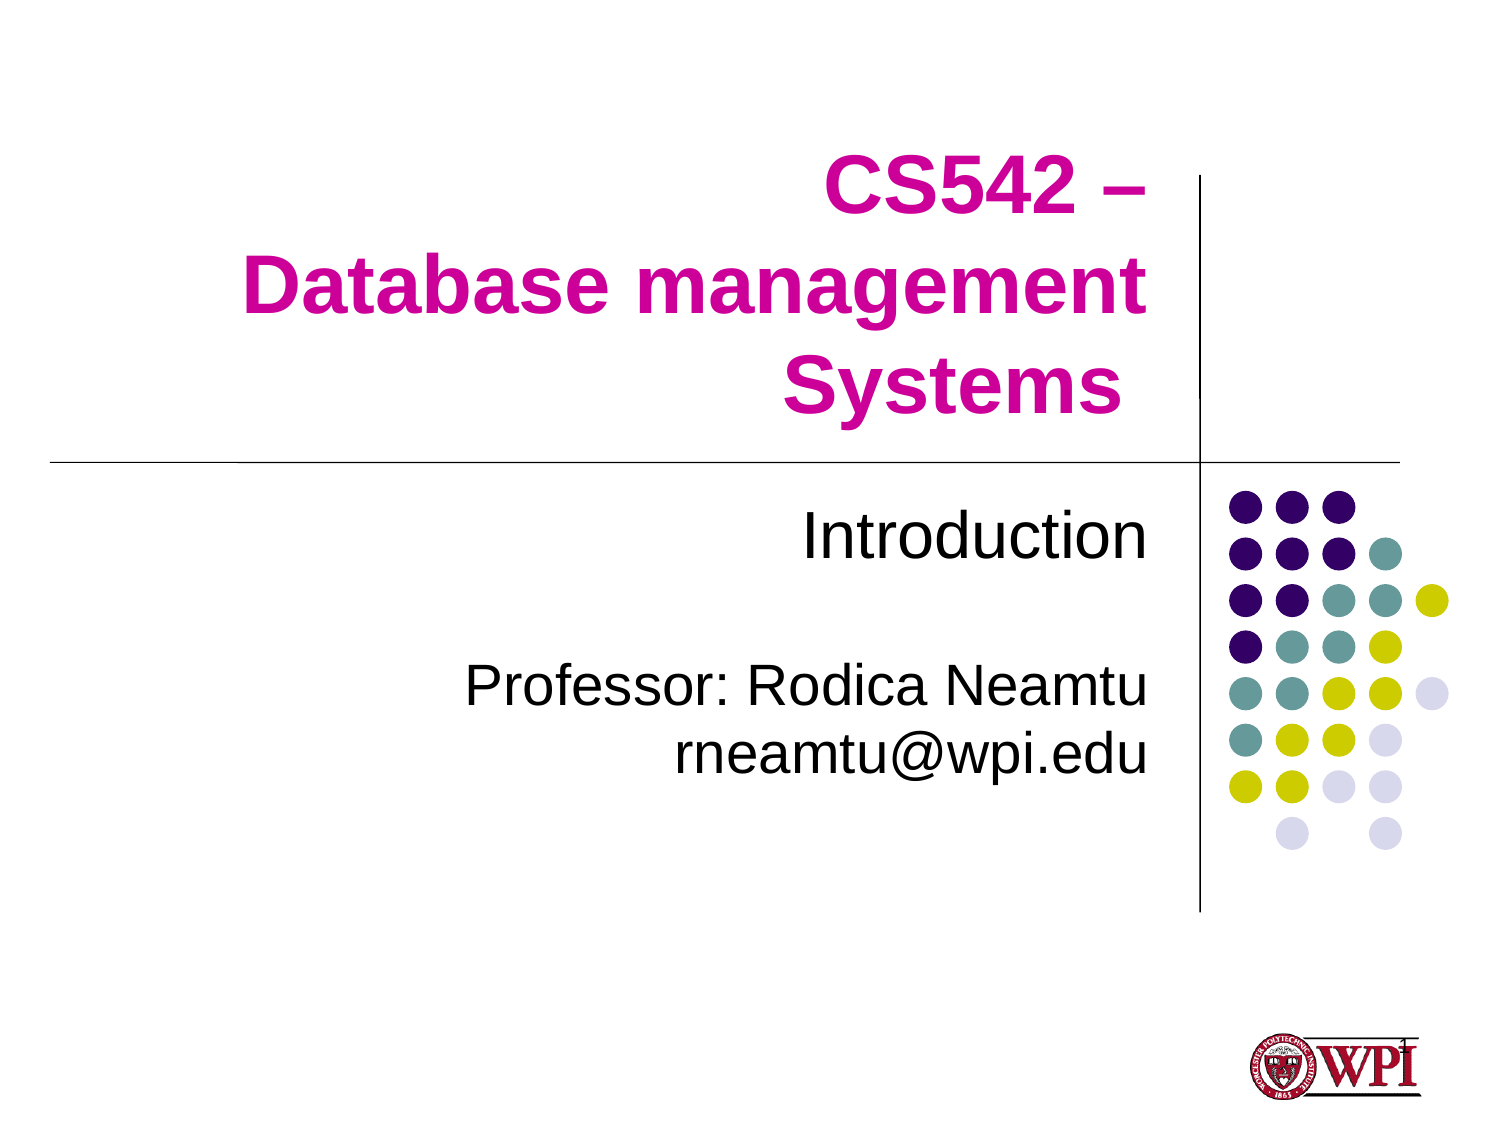

# CS542 – Database management Systems
Introduction

Professor: Rodica Neamtu
       rneamtu@wpi.edu

1